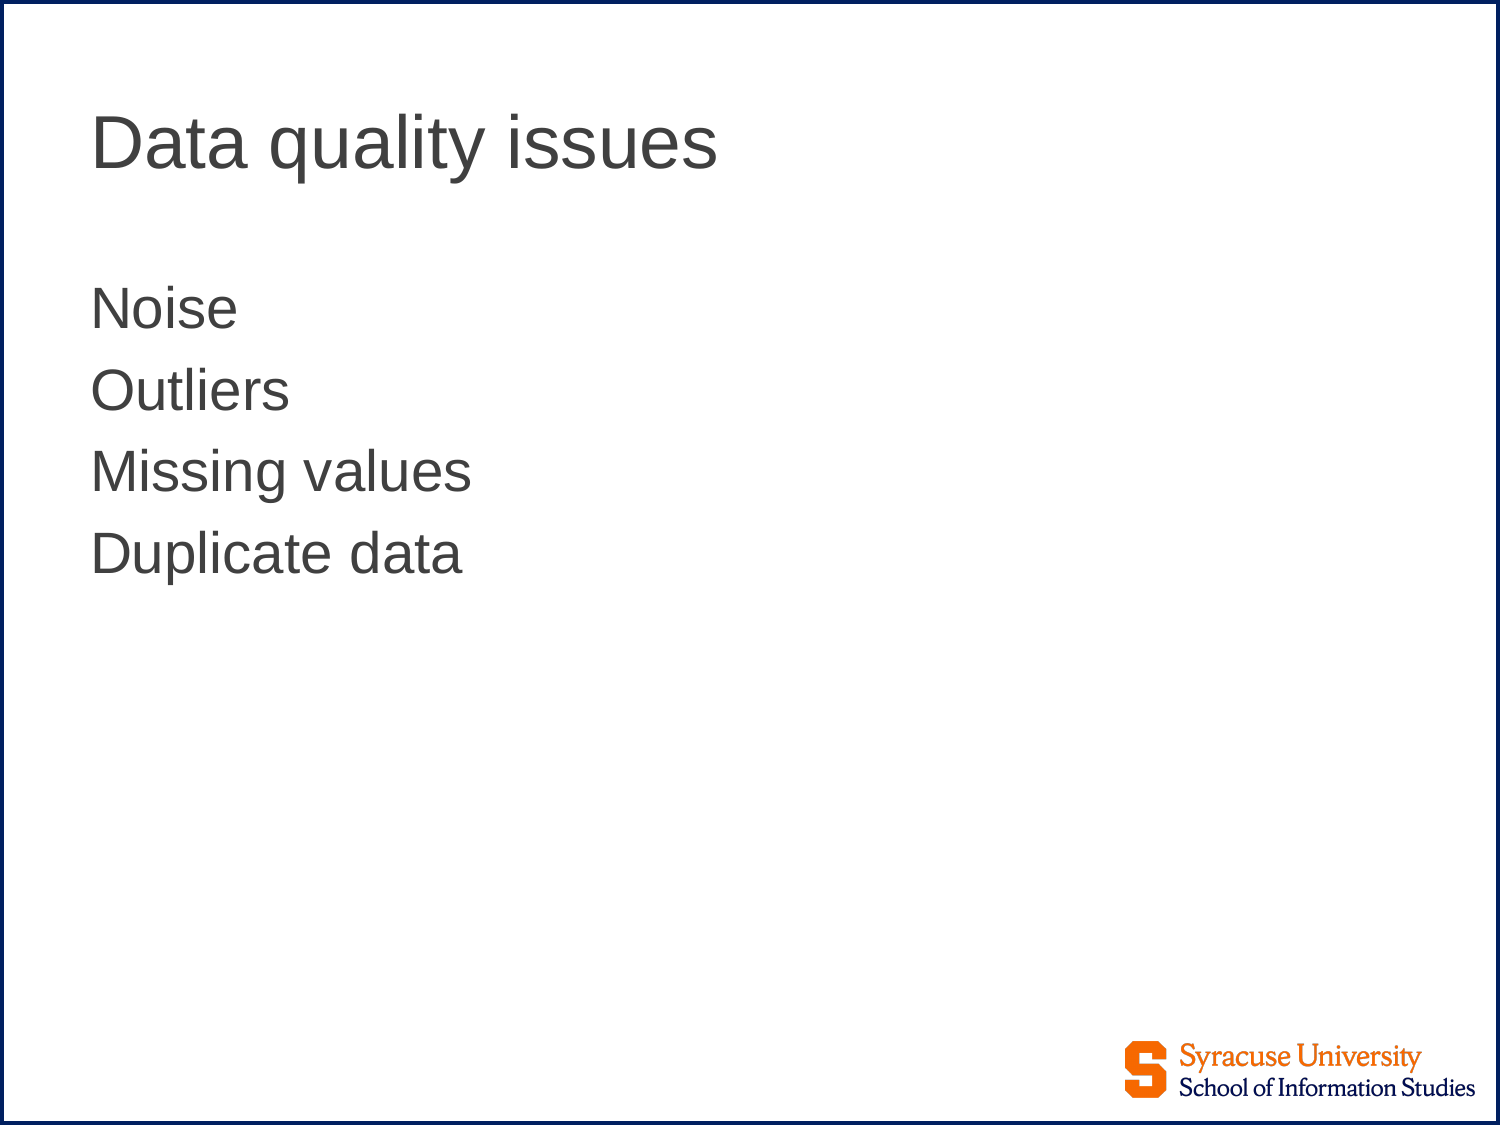

# Data quality issues
Noise
Outliers
Missing values
Duplicate data